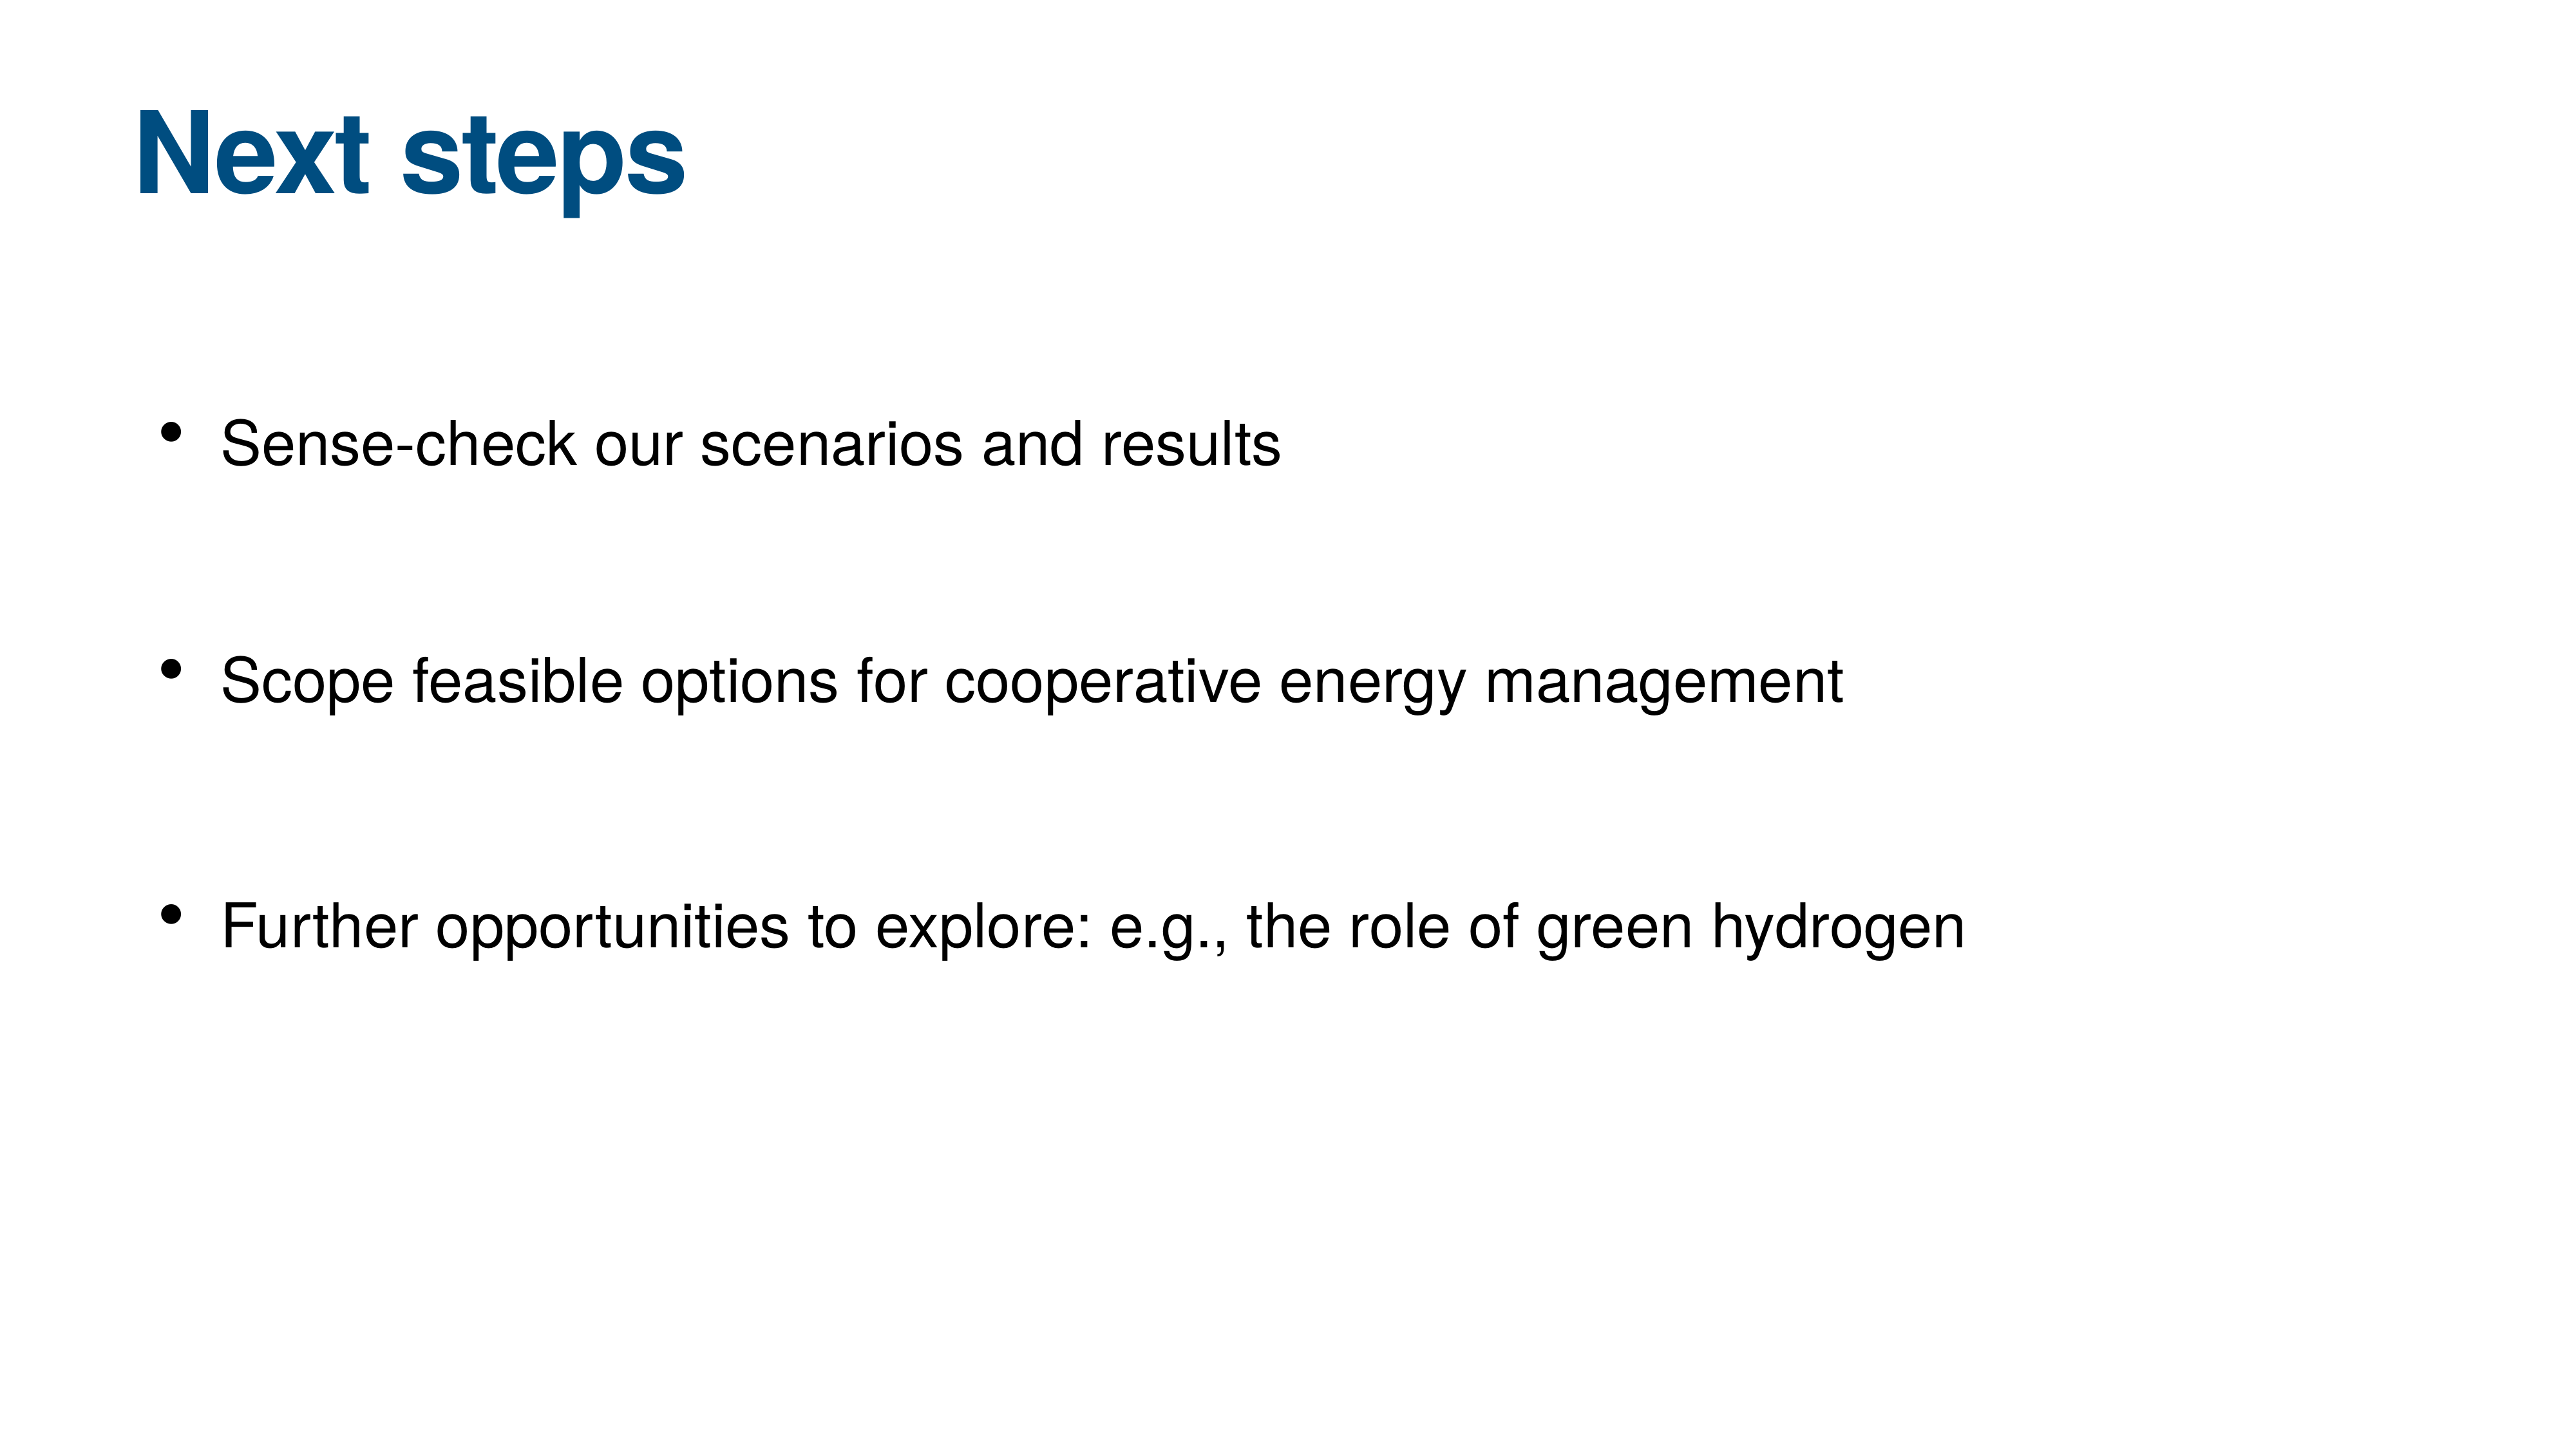

# Next steps
Sense-check our scenarios and results

Scope feasible options for cooperative energy management

Further opportunities to explore: e.g., the role of green hydrogen